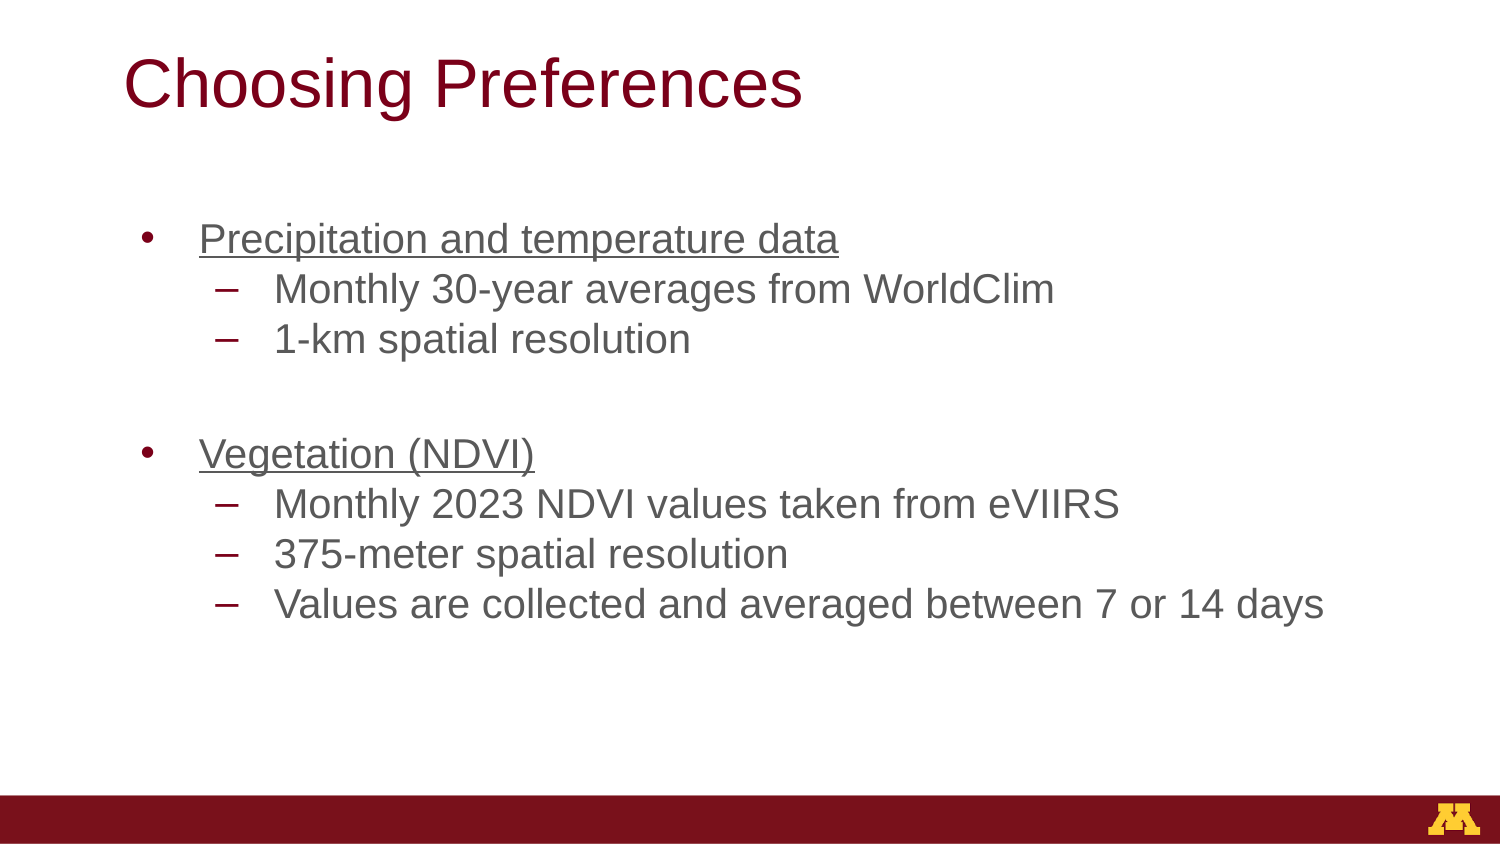

# Choosing Preferences
Precipitation and temperature data
Monthly 30-year averages from WorldClim
1-km spatial resolution

Vegetation (NDVI)
Monthly 2023 NDVI values taken from eVIIRS
375-meter spatial resolution
Values are collected and averaged between 7 or 14 days